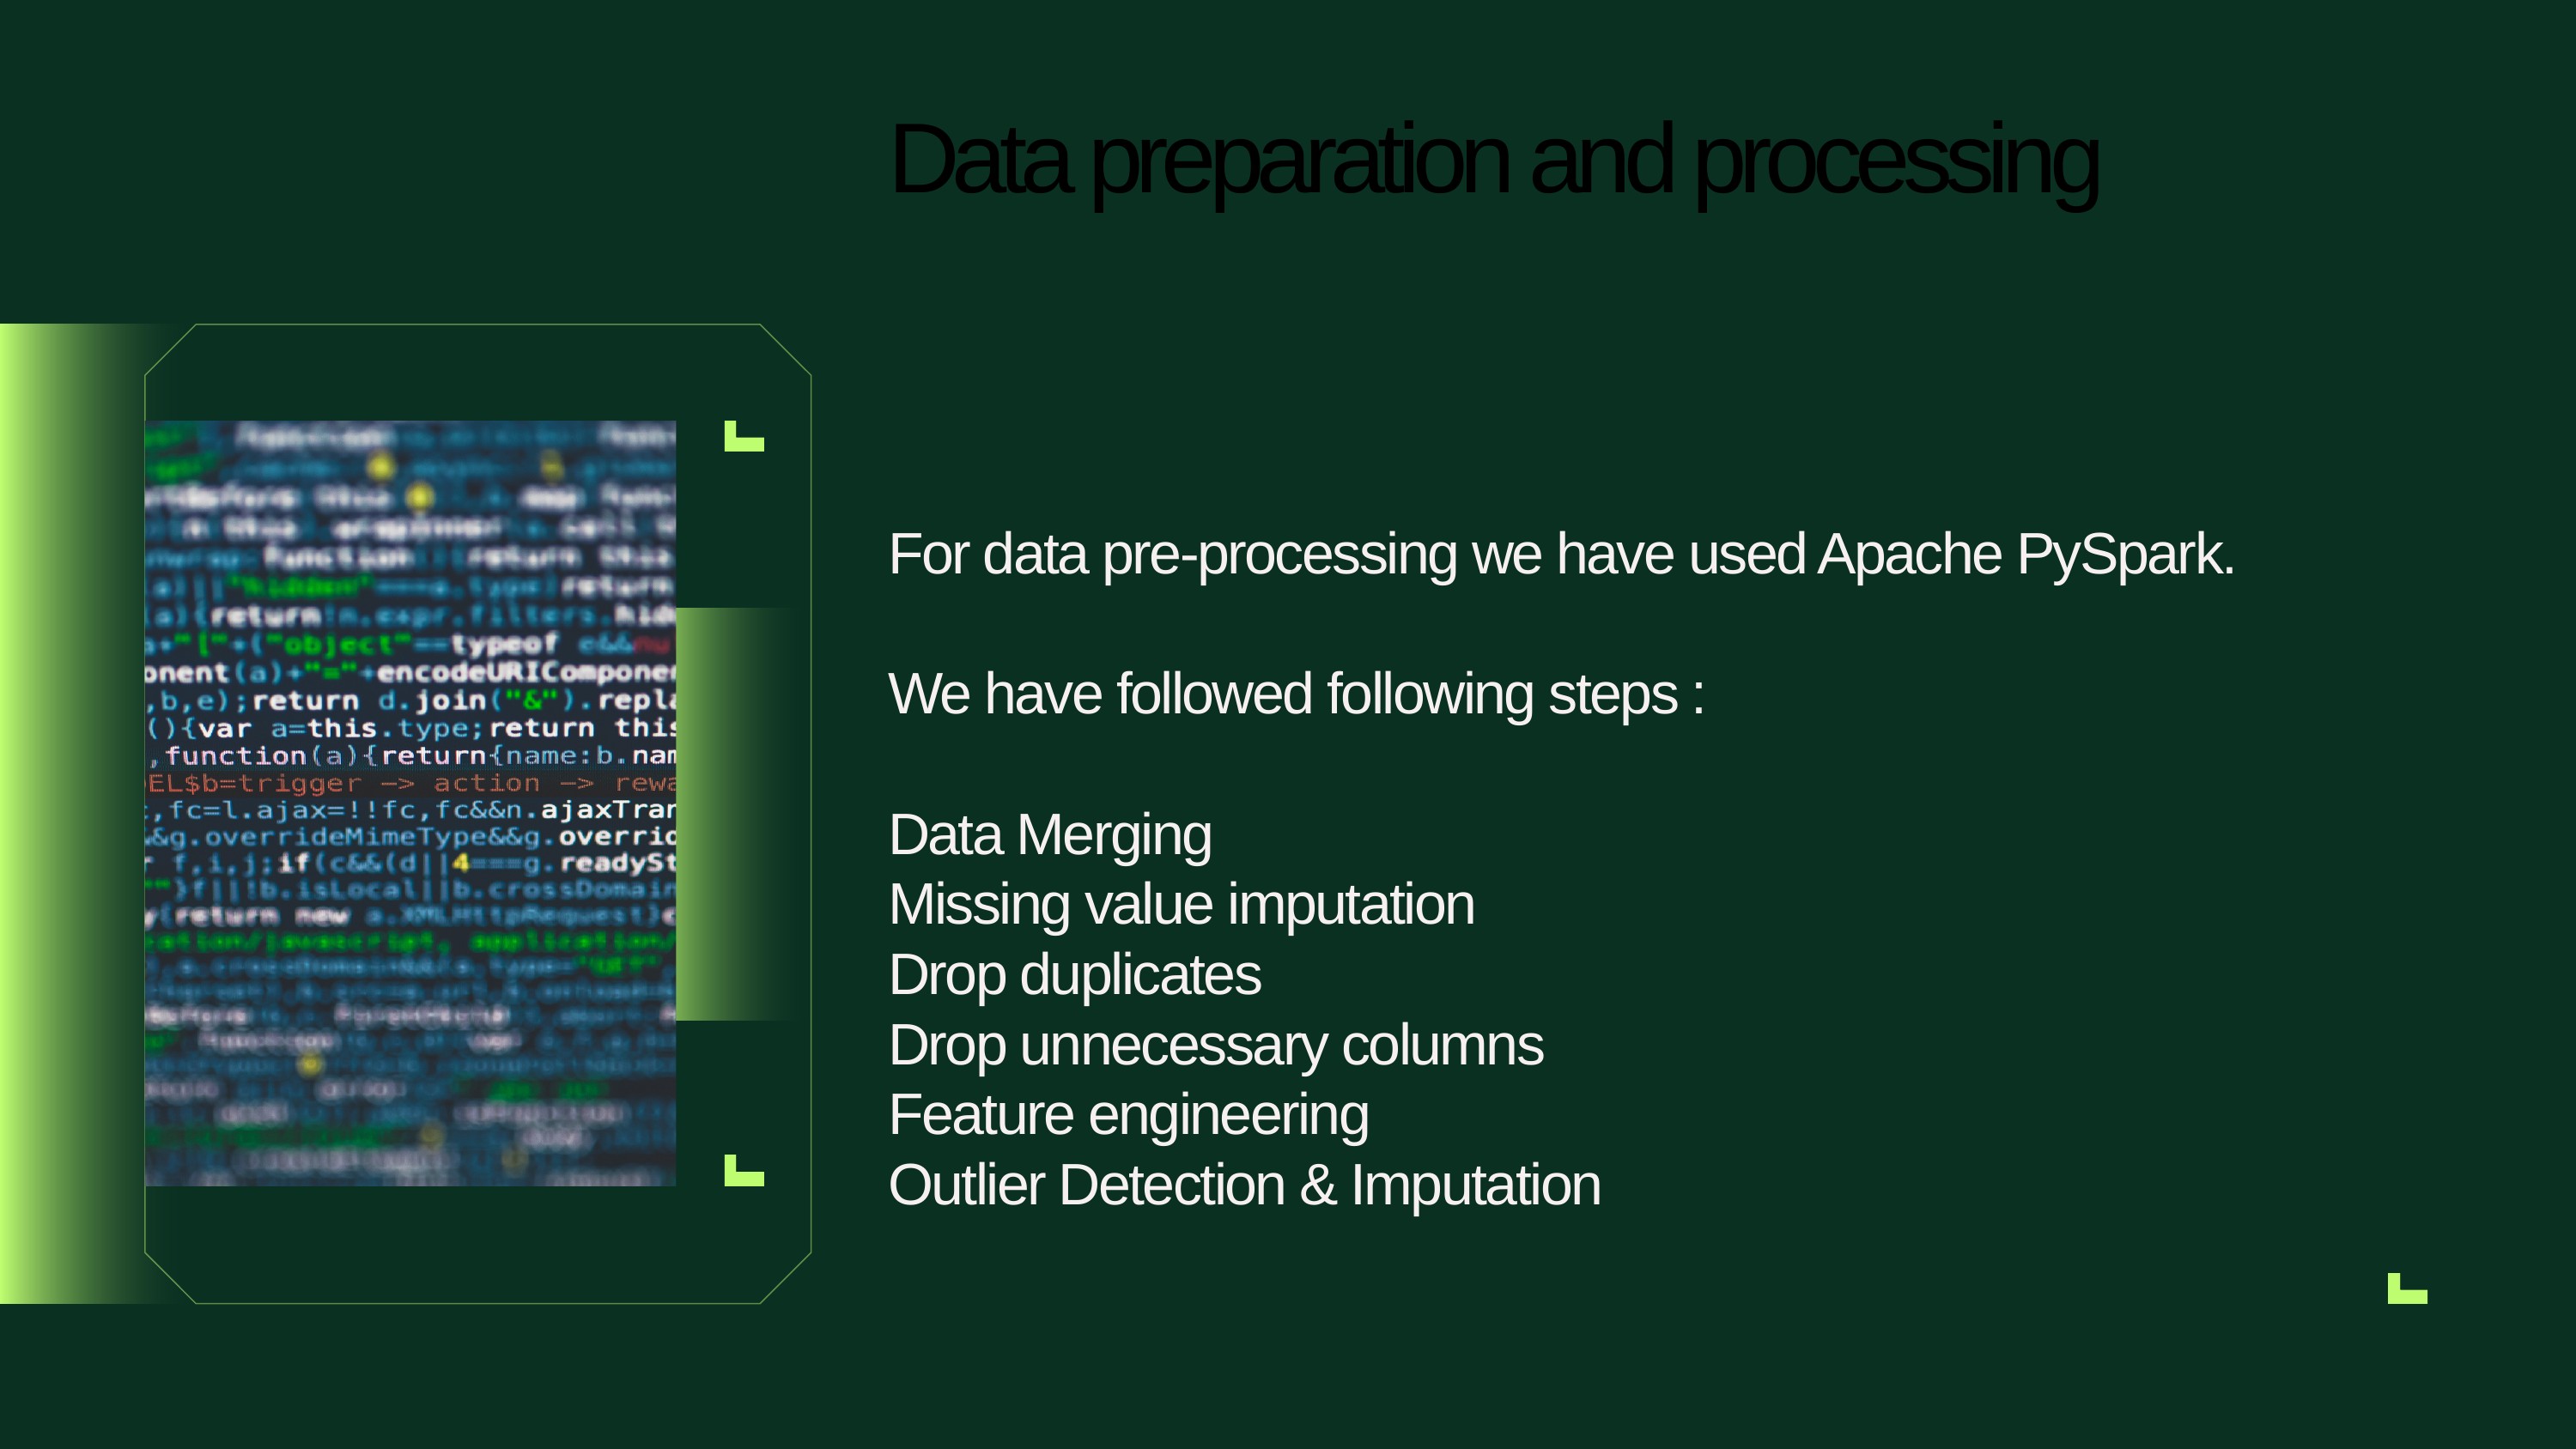

Data preparation and processing

For data pre-processing we have used Apache PySpark.

We have followed following steps :

Data Merging
Missing value imputation
Drop duplicates
Drop unnecessary columns
Feature engineering
Outlier Detection & Imputation